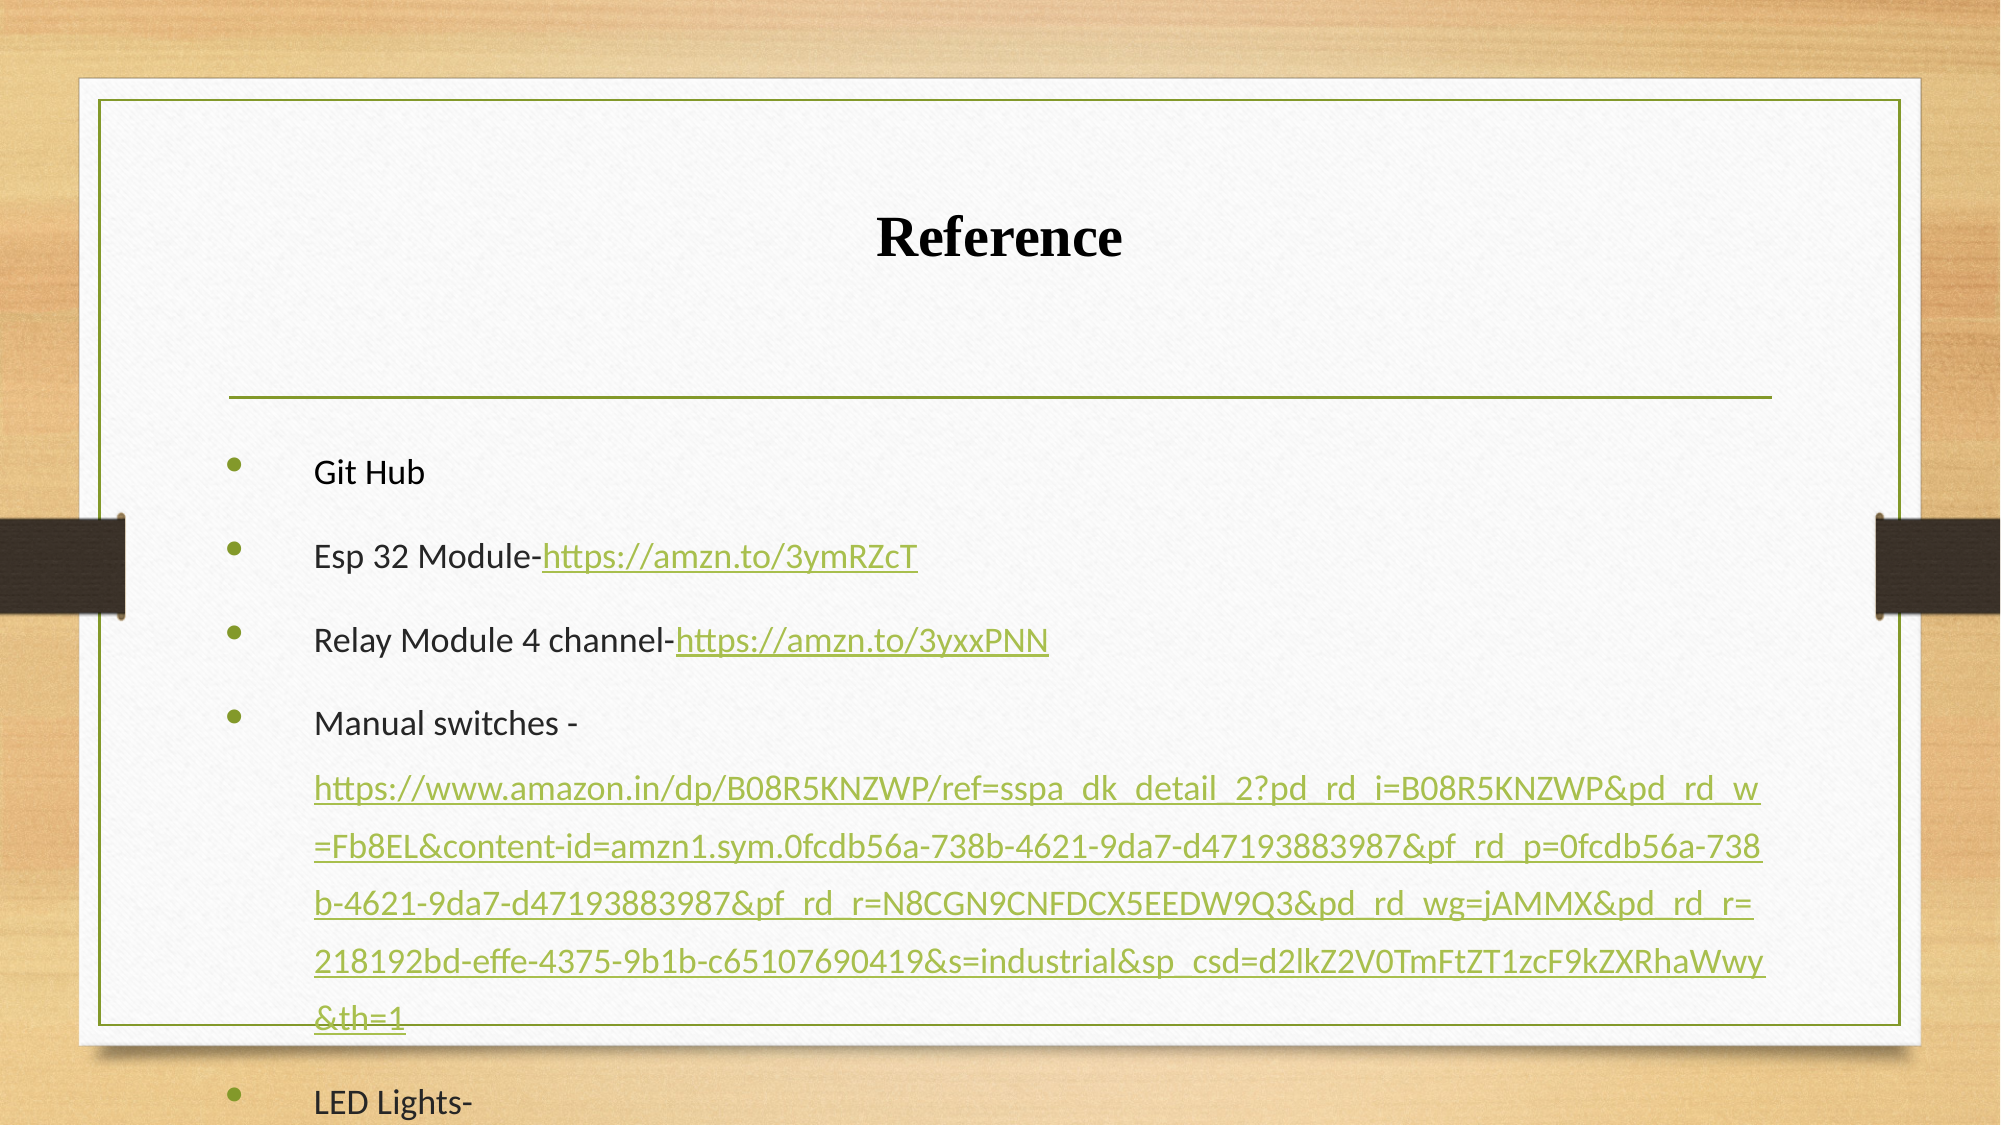

# Reference
Git Hub
Esp 32 Module-https://amzn.to/3ymRZcT
Relay Module 4 channel-https://amzn.to/3yxxPNN
Manual switches -https://www.amazon.in/dp/B08R5KNZWP/ref=sspa_dk_detail_2?pd_rd_i=B08R5KNZWP&pd_rd_w=Fb8EL&content-id=amzn1.sym.0fcdb56a-738b-4621-9da7-d47193883987&pf_rd_p=0fcdb56a-738b-4621-9da7-d47193883987&pf_rd_r=N8CGN9CNFDCX5EEDW9Q3&pd_rd_wg=jAMMX&pd_rd_r=218192bd-effe-4375-9b1b-c65107690419&s=industrial&sp_csd=d2lkZ2V0TmFtZT1zcF9kZXRhaWwy&th=1
LED Lights-https://www.amazon.in/Philips-0-5-Decomini-Multicolor-Pack/dp/B01BGP193Y/ref=pd_vtp_h_pd_vtp_h_d_sccl_4/261-1852555-4406809?pd_rd_w=qixxP&content-id=amzn1.sym.6c9a4279-ad42-4fd6-b9a9-3cd14ede34c9&pf_rd_p=6c9a4279-ad42-4fd6-b9a9-3cd14ede34c9&pf_rd_r=FF75H7WS7W8XDJ1YPJY3&pd_rd_wg=1jV5s&pd_rd_r=3141cd6a-3b04-474b-a92d-047bbb66aaf2&pd_rd_i=B01BGP193Y&psc=1